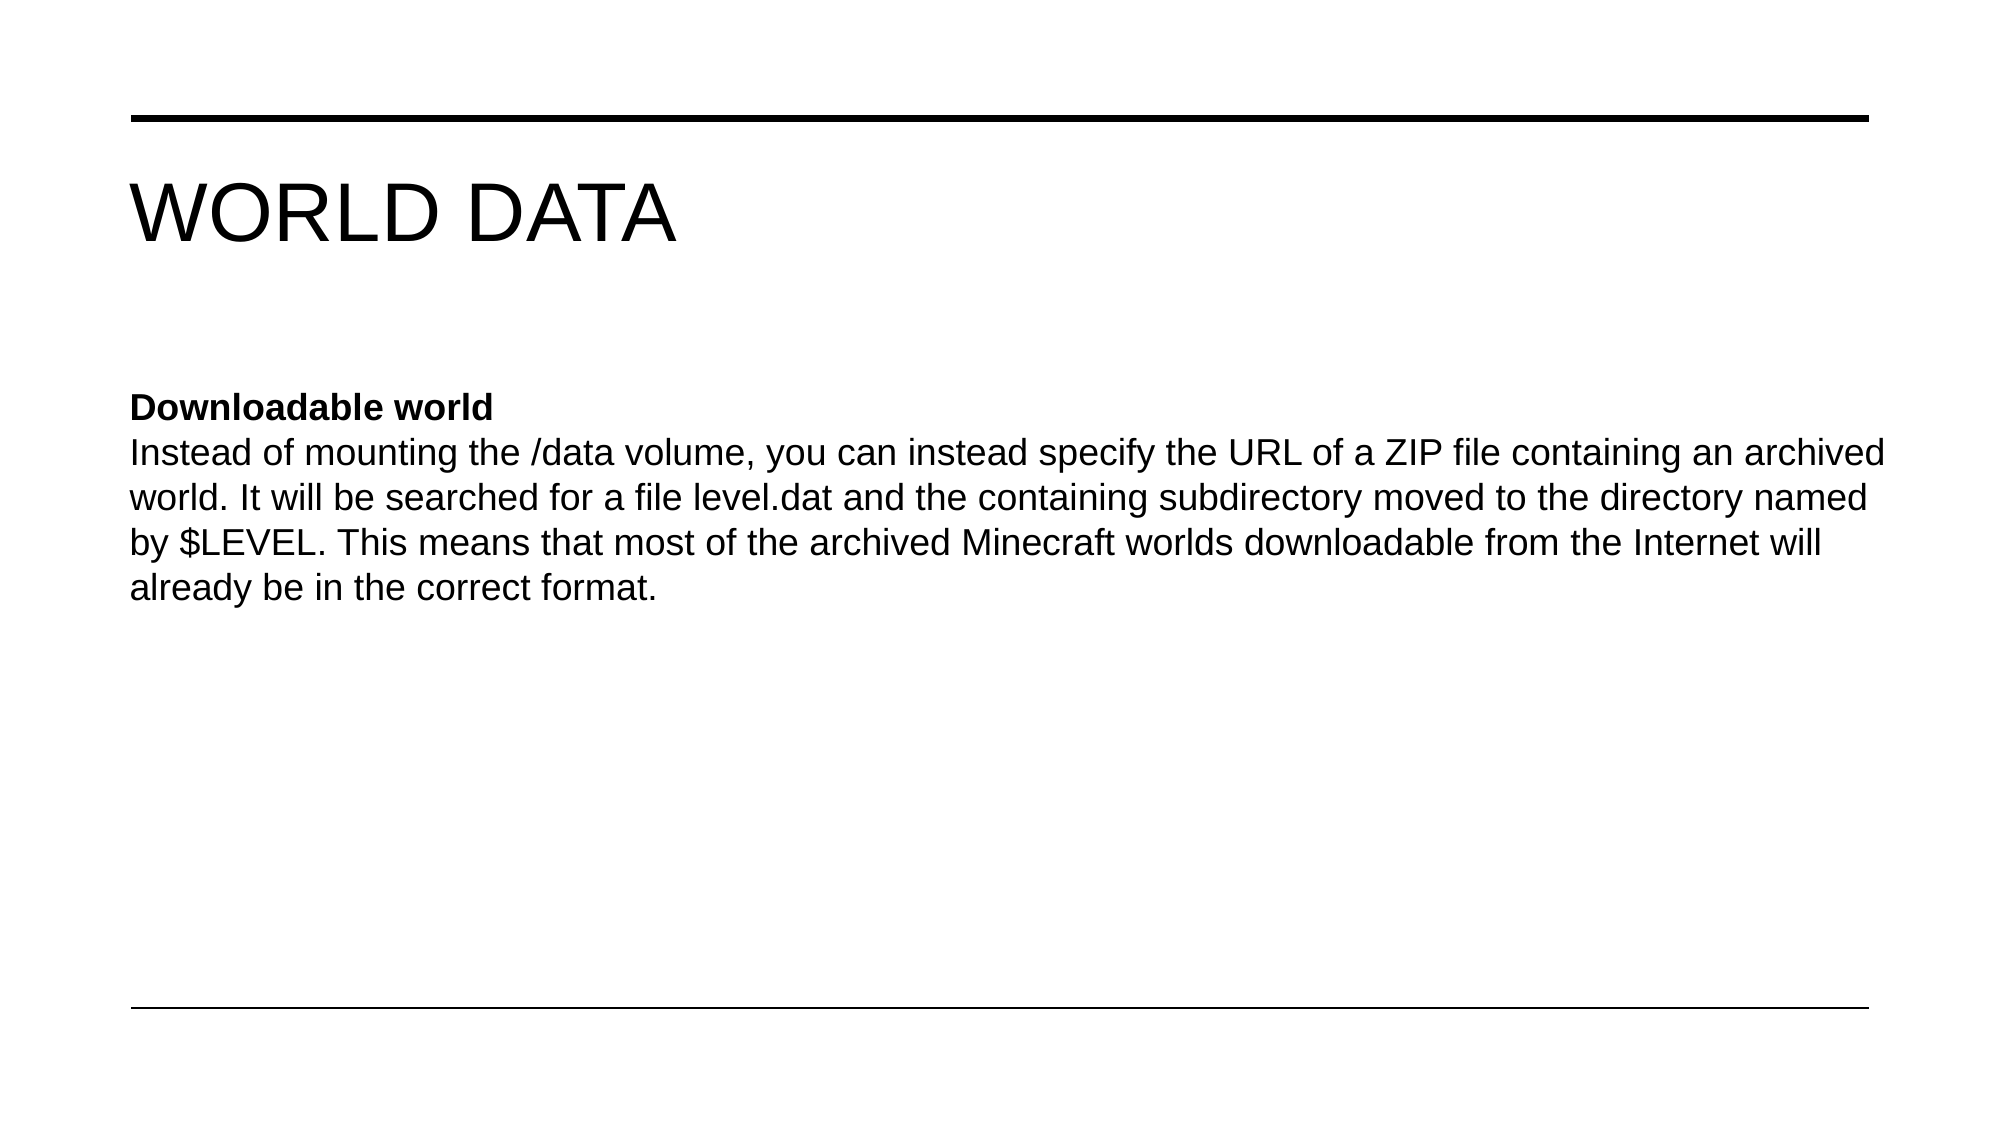

world data
Downloadable world
Instead of mounting the /data volume, you can instead specify the URL of a ZIP file containing an archived world. It will be searched for a file level.dat and the containing subdirectory moved to the directory named by $LEVEL. This means that most of the archived Minecraft worlds downloadable from the Internet will already be in the correct format.